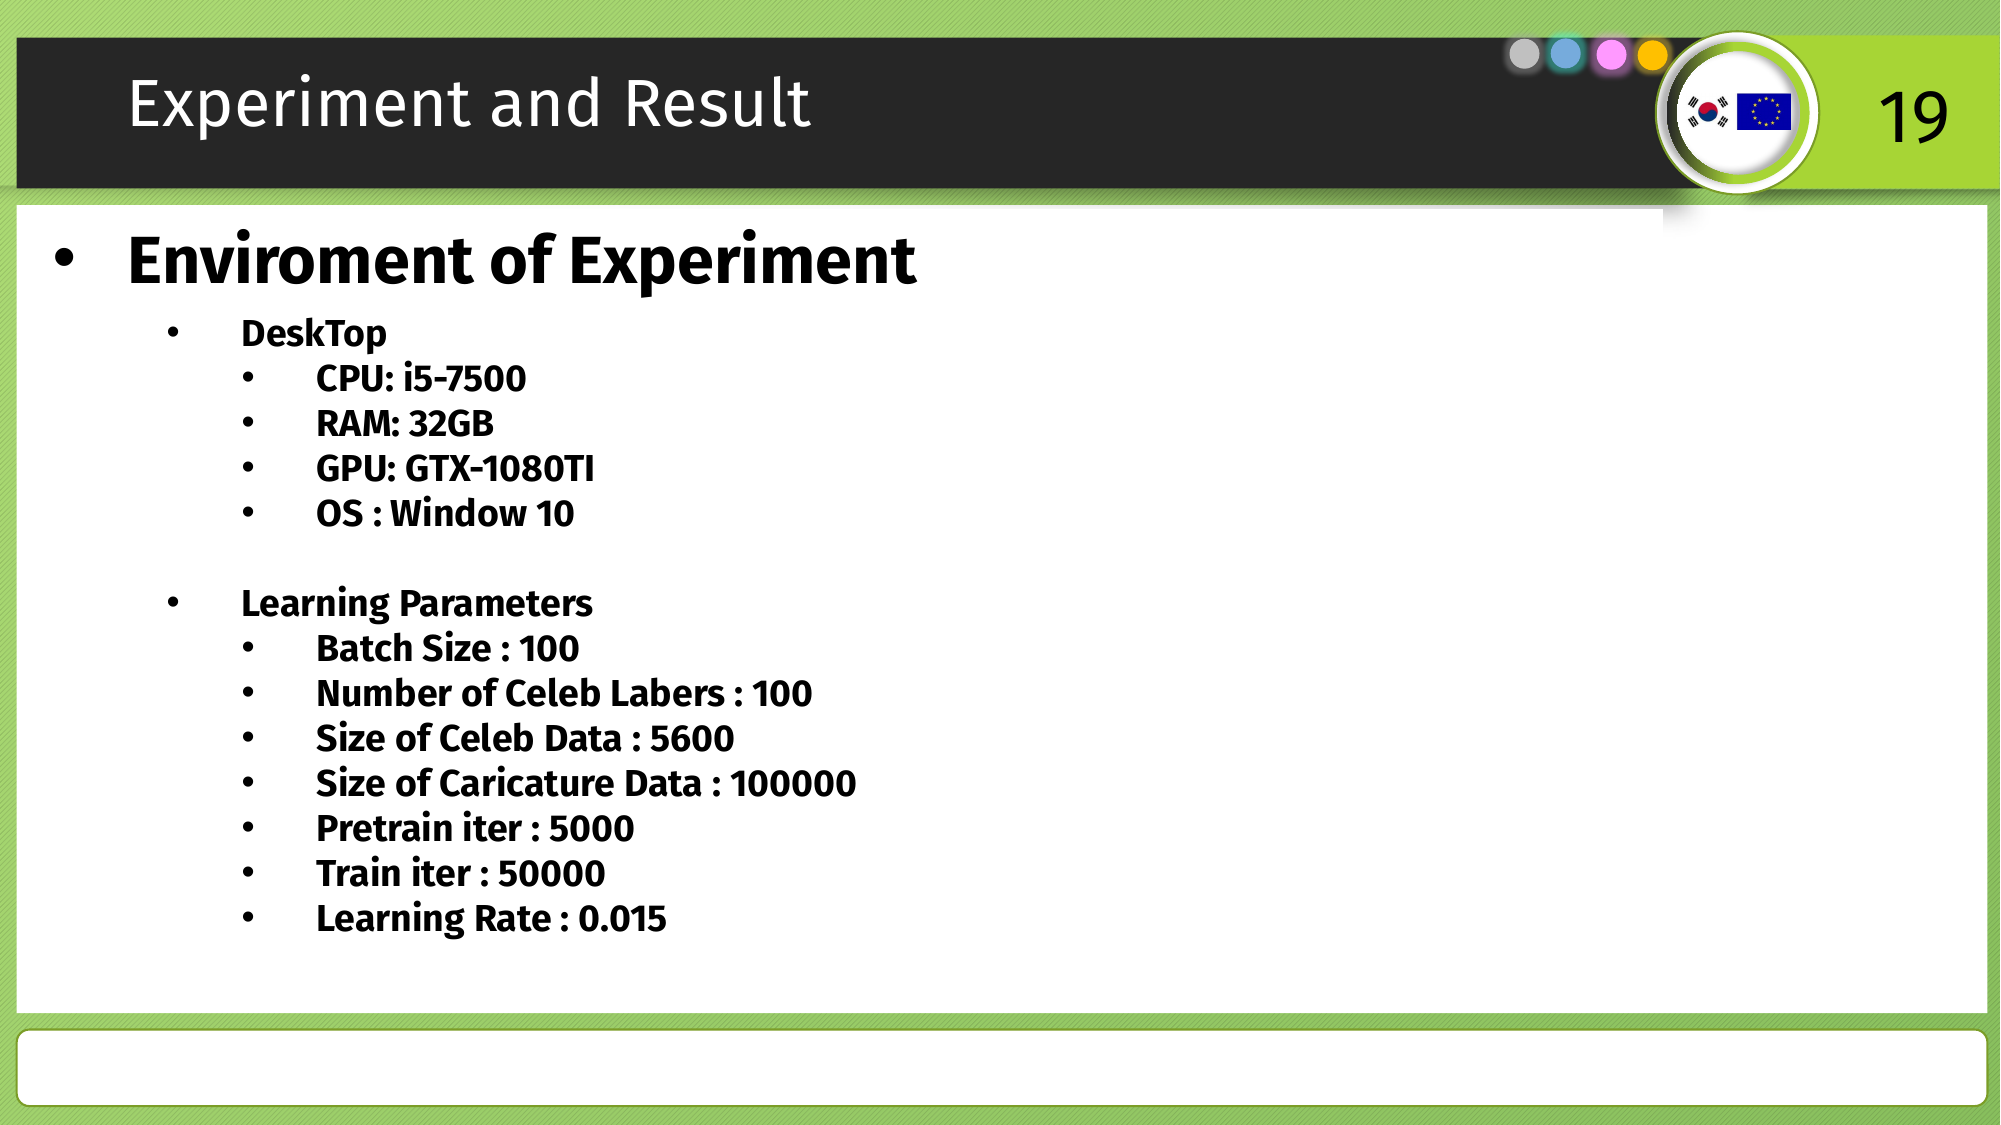

# Experiment and Result
19
Enviroment of Experiment
DeskTop
CPU: i5-7500
RAM: 32GB
GPU: GTX-1080TI
OS : Window 10

Learning Parameters
Batch Size : 100
Number of Celeb Labers : 100
Size of Celeb Data : 5600
Size of Caricature Data : 100000
Pretrain iter : 5000
Train iter : 50000
Learning Rate : 0.015